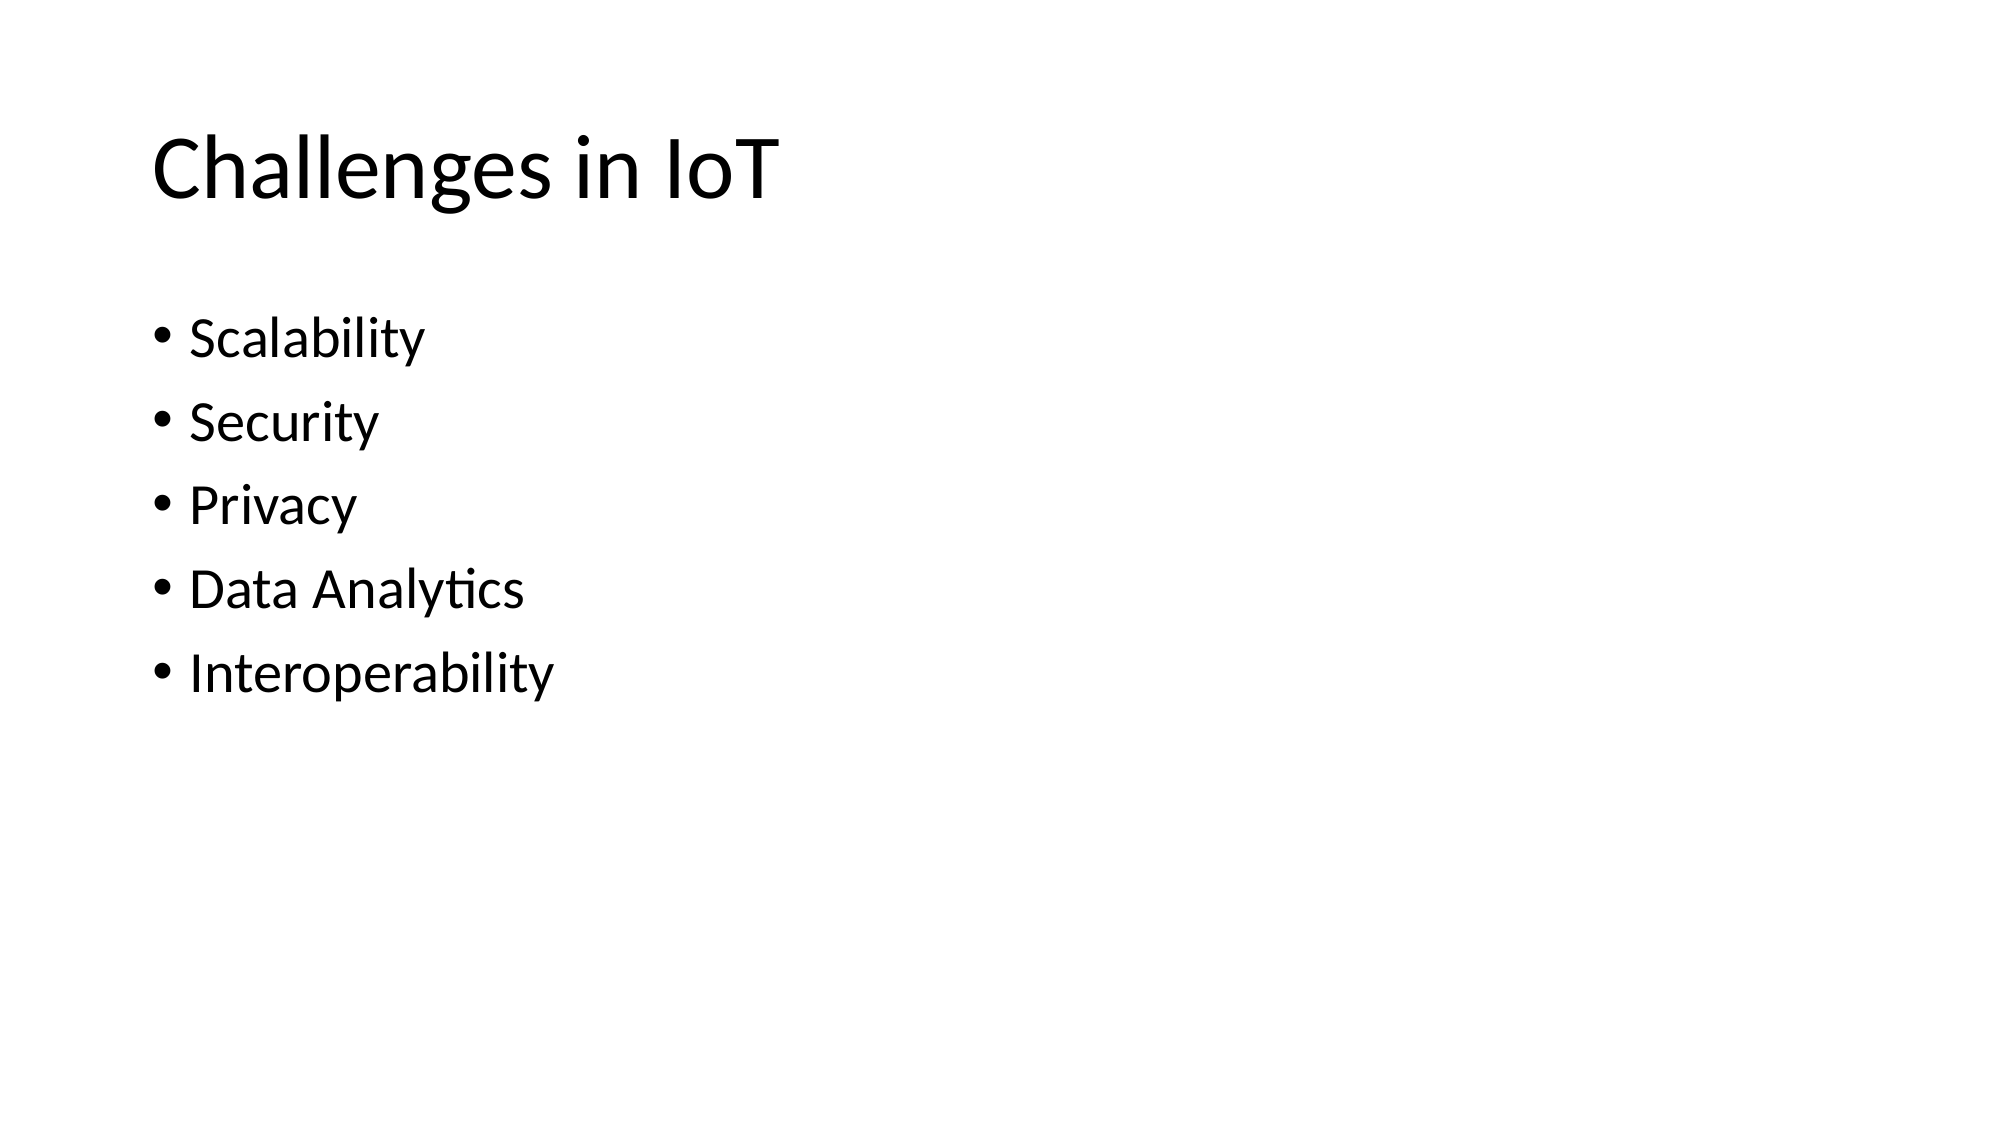

# Challenges in IoT
Scalability
Security
Privacy
Data Analytics
Interoperability